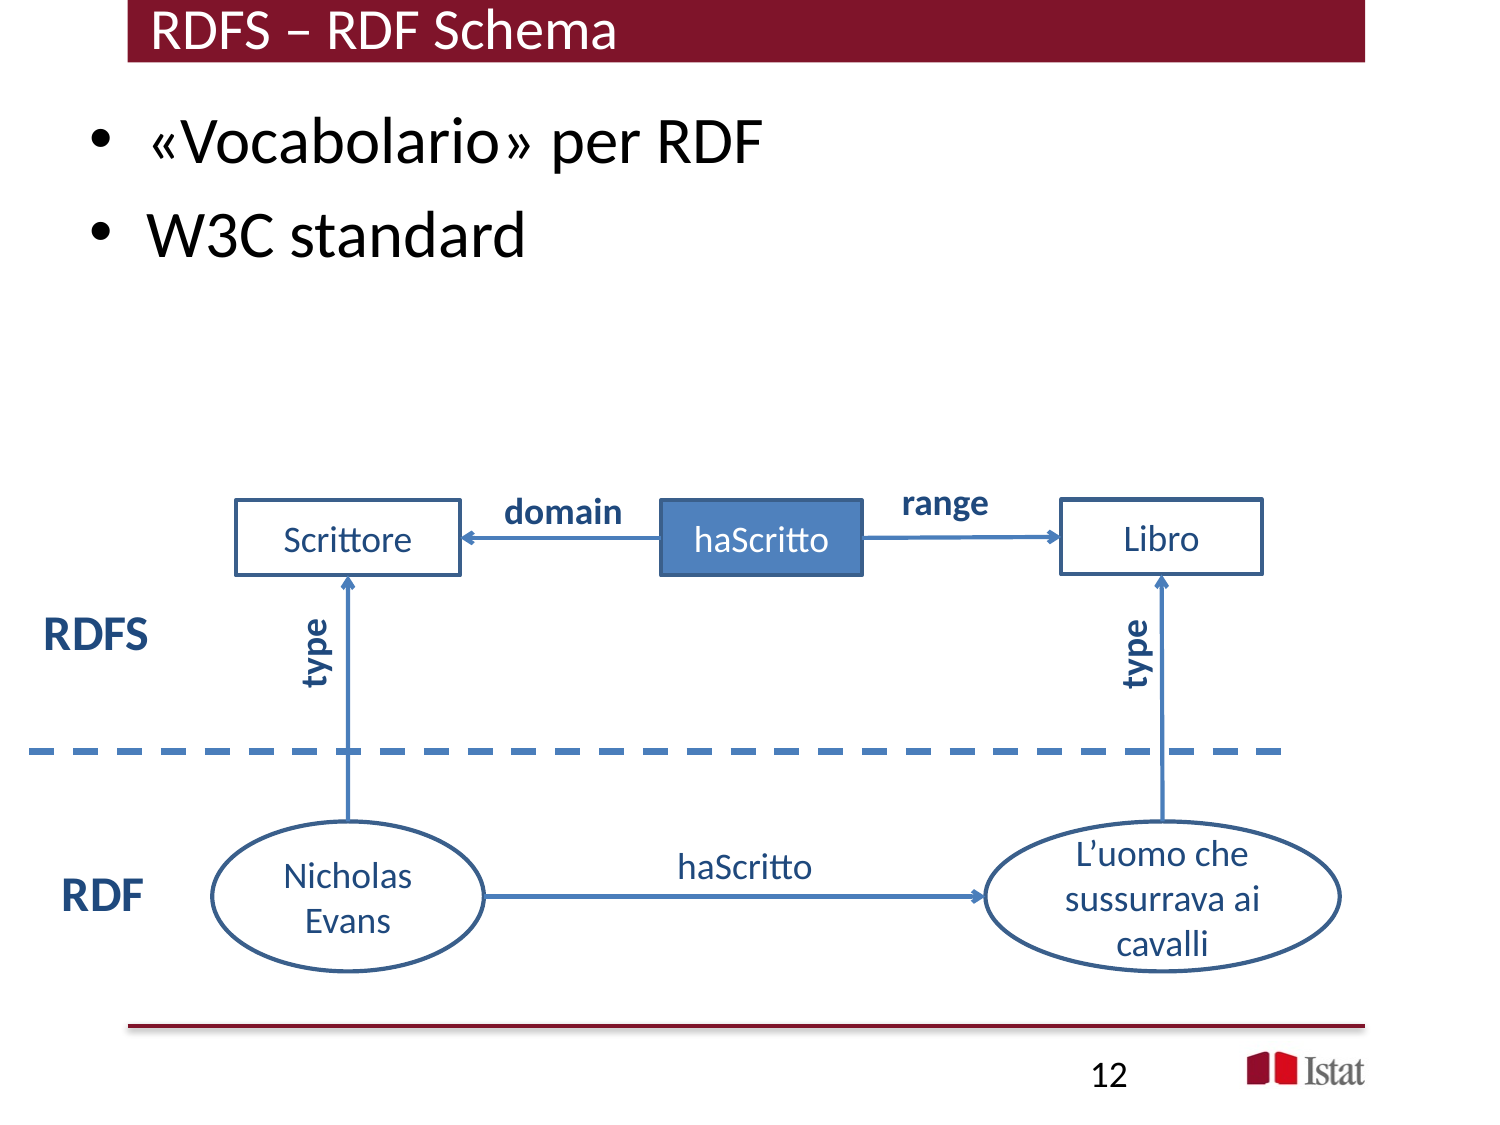

# RDFS – RDF Schema
«Vocabolario» per RDF
W3C standard

range
domain
Libro
Scrittore
haScritto
RDFS
type
type
Nicholas Evans
L’uomo che sussurrava ai cavalli
haScritto
RDF
12